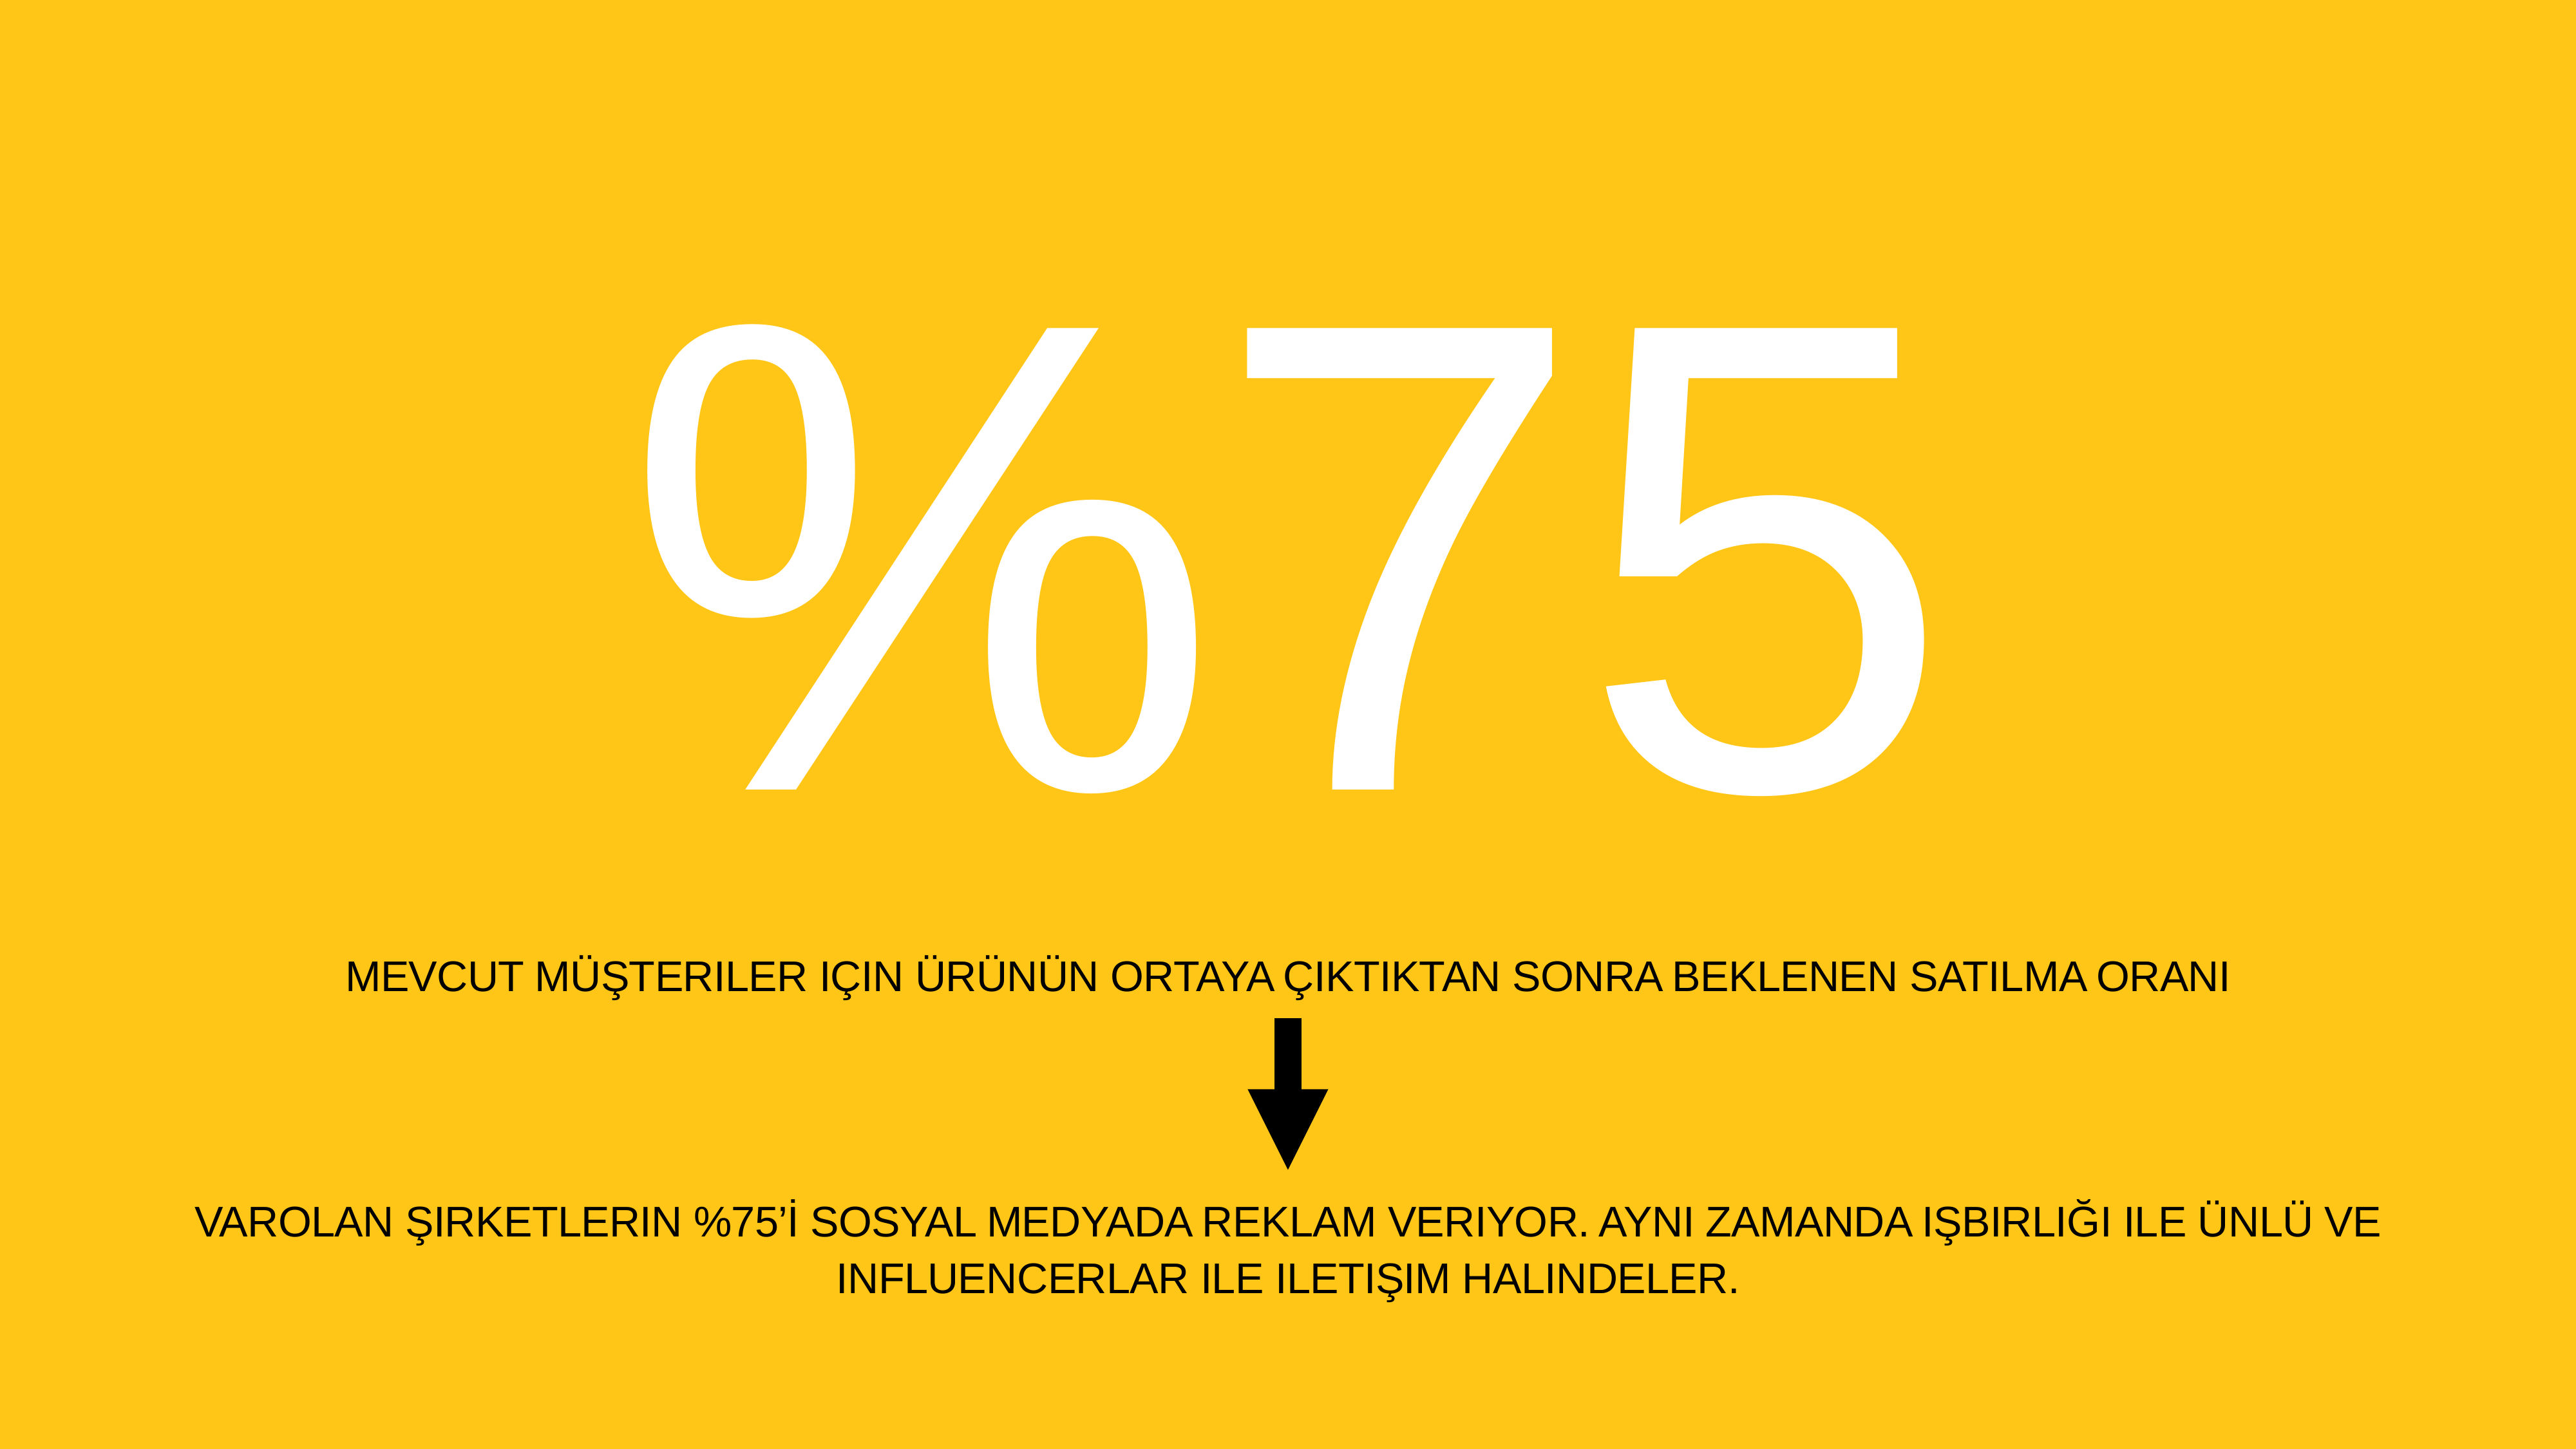

%75
mevcut müşteriler için ürünün ortaya çıktıktan sonra beklenen satılma oranı

Varolan şirketlerin %75’İ sosyal medyada reklam veriyor. aynı zamanda işbirliği ile ünlü ve influencerlar ile iletişim halindeler.